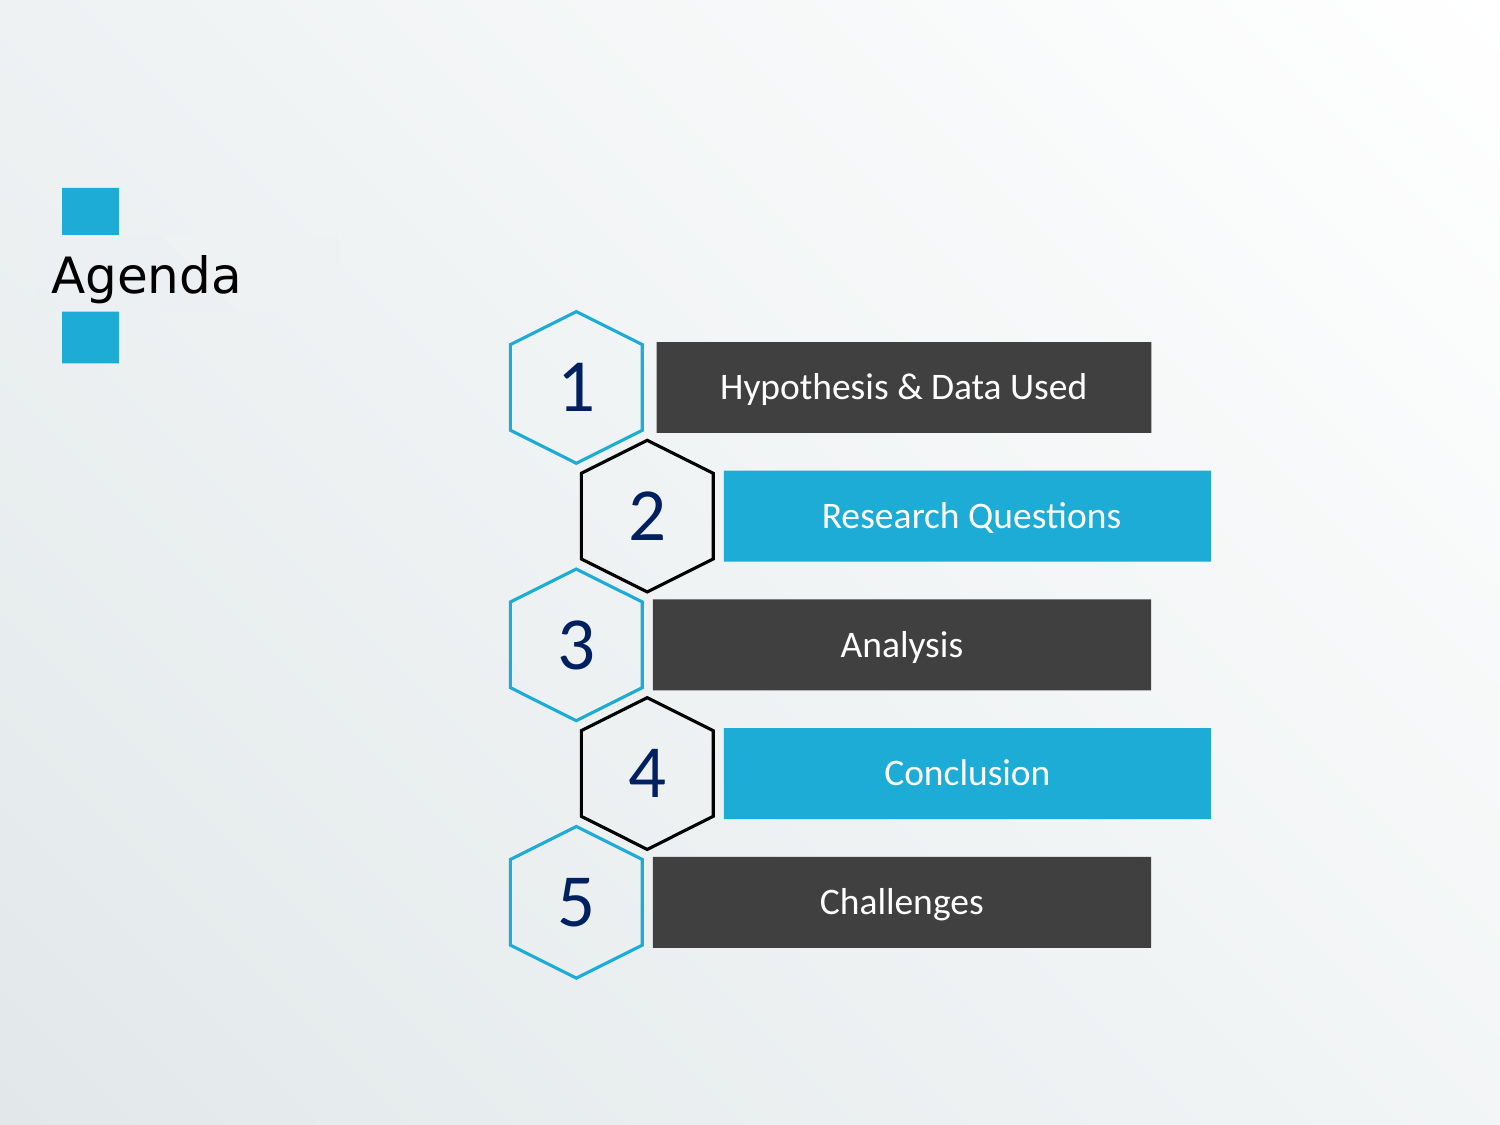

Agenda
1
Hypothesis & Data Used

2
 Research Questions

3
Analysis

4
Conclusion

5
Challenges